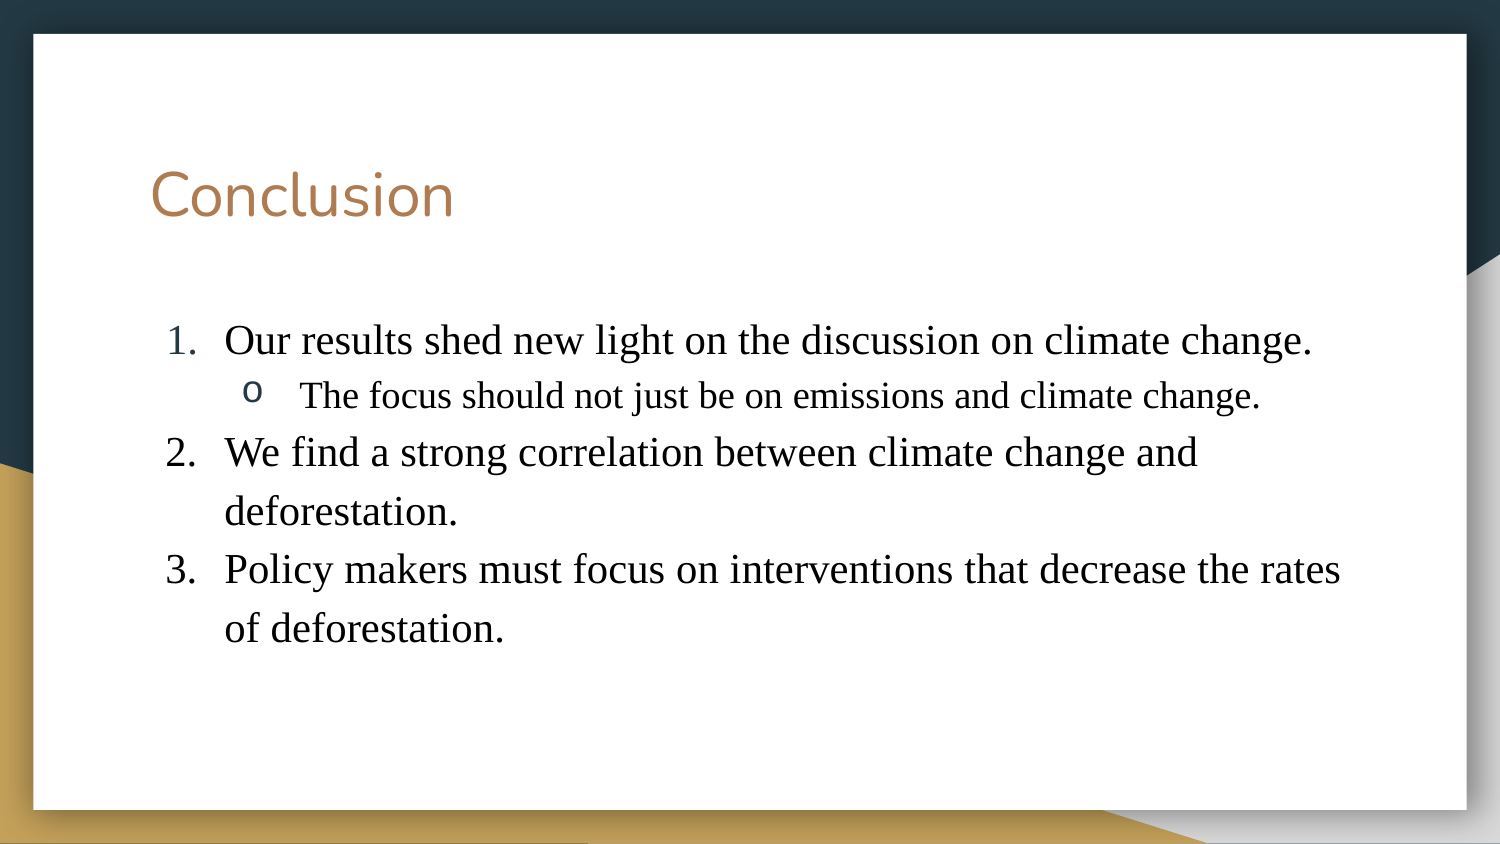

# Conclusion

Our results shed new light on the discussion on climate change.
The focus should not just be on emissions and climate change.
We find a strong correlation between climate change and deforestation.
Policy makers must focus on interventions that decrease the rates of deforestation.